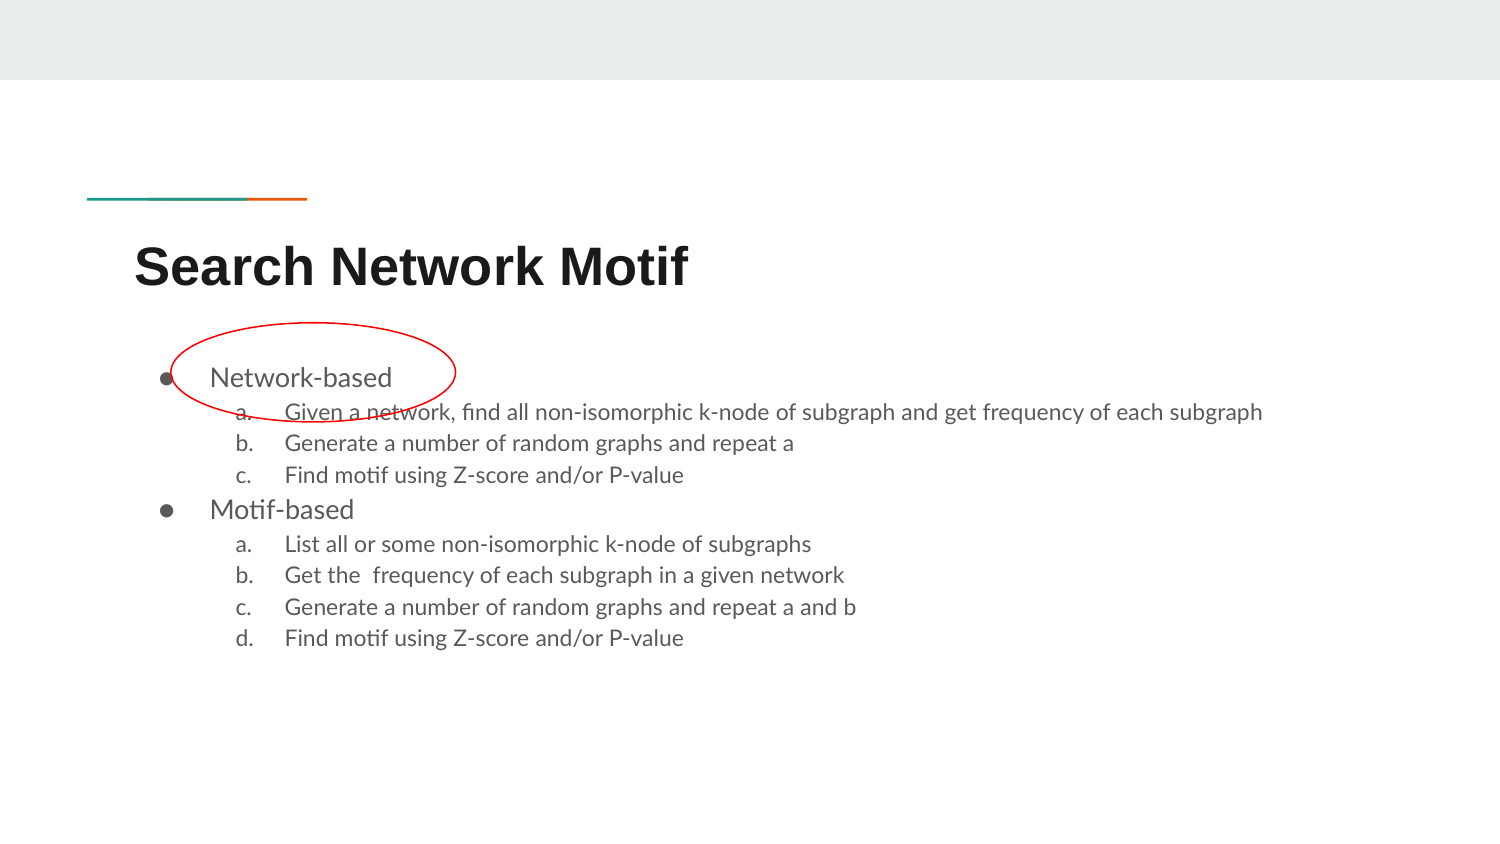

# Search Network Motif

Network-based
Given a network, find all non-isomorphic k-node of subgraph and get frequency of each subgraph
Generate a number of random graphs and repeat a
Find motif using Z-score and/or P-value
Motif-based
List all or some non-isomorphic k-node of subgraphs
Get the  frequency of each subgraph in a given network
Generate a number of random graphs and repeat a and b
Find motif using Z-score and/or P-value